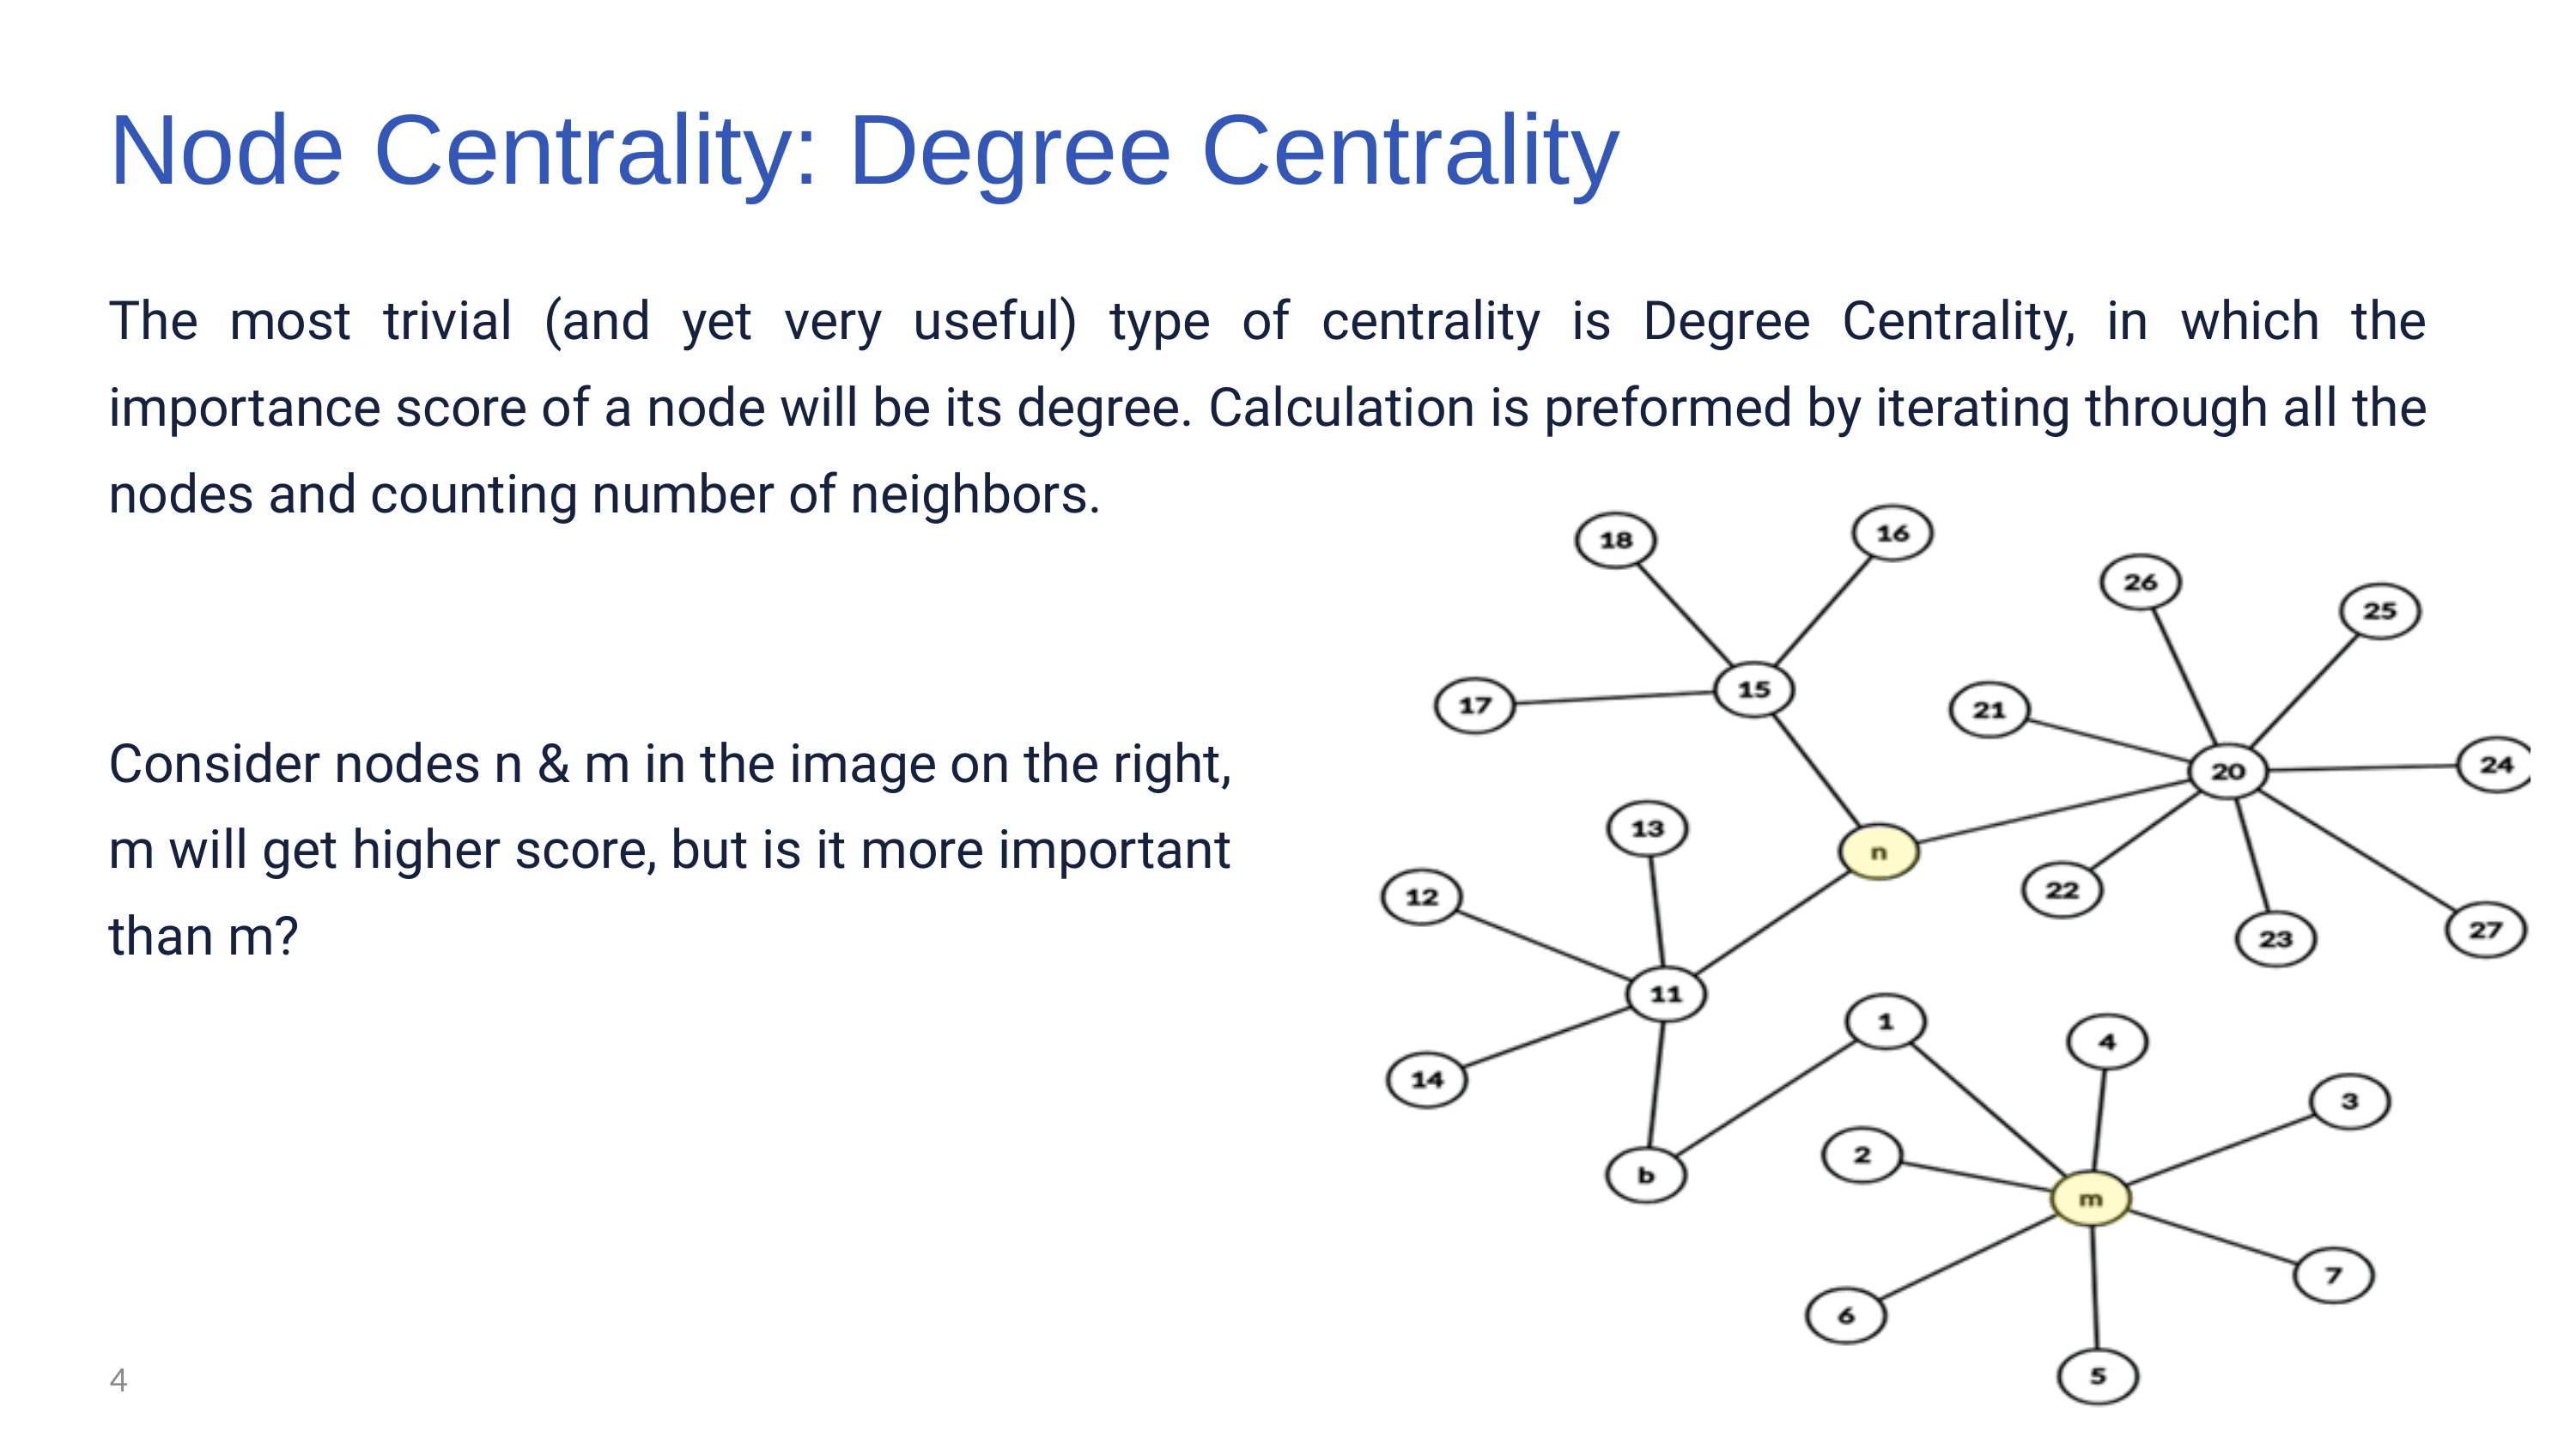

Node Centrality: Degree Centrality

The most trivial (and yet very useful) type of centrality is Degree Centrality, in which the importance score of a node will be its degree. Calculation is preformed by iterating through all the nodes and counting number of neighbors.

Consider nodes n & m in the image on the right, m will get higher score, but is it more important than m?

4